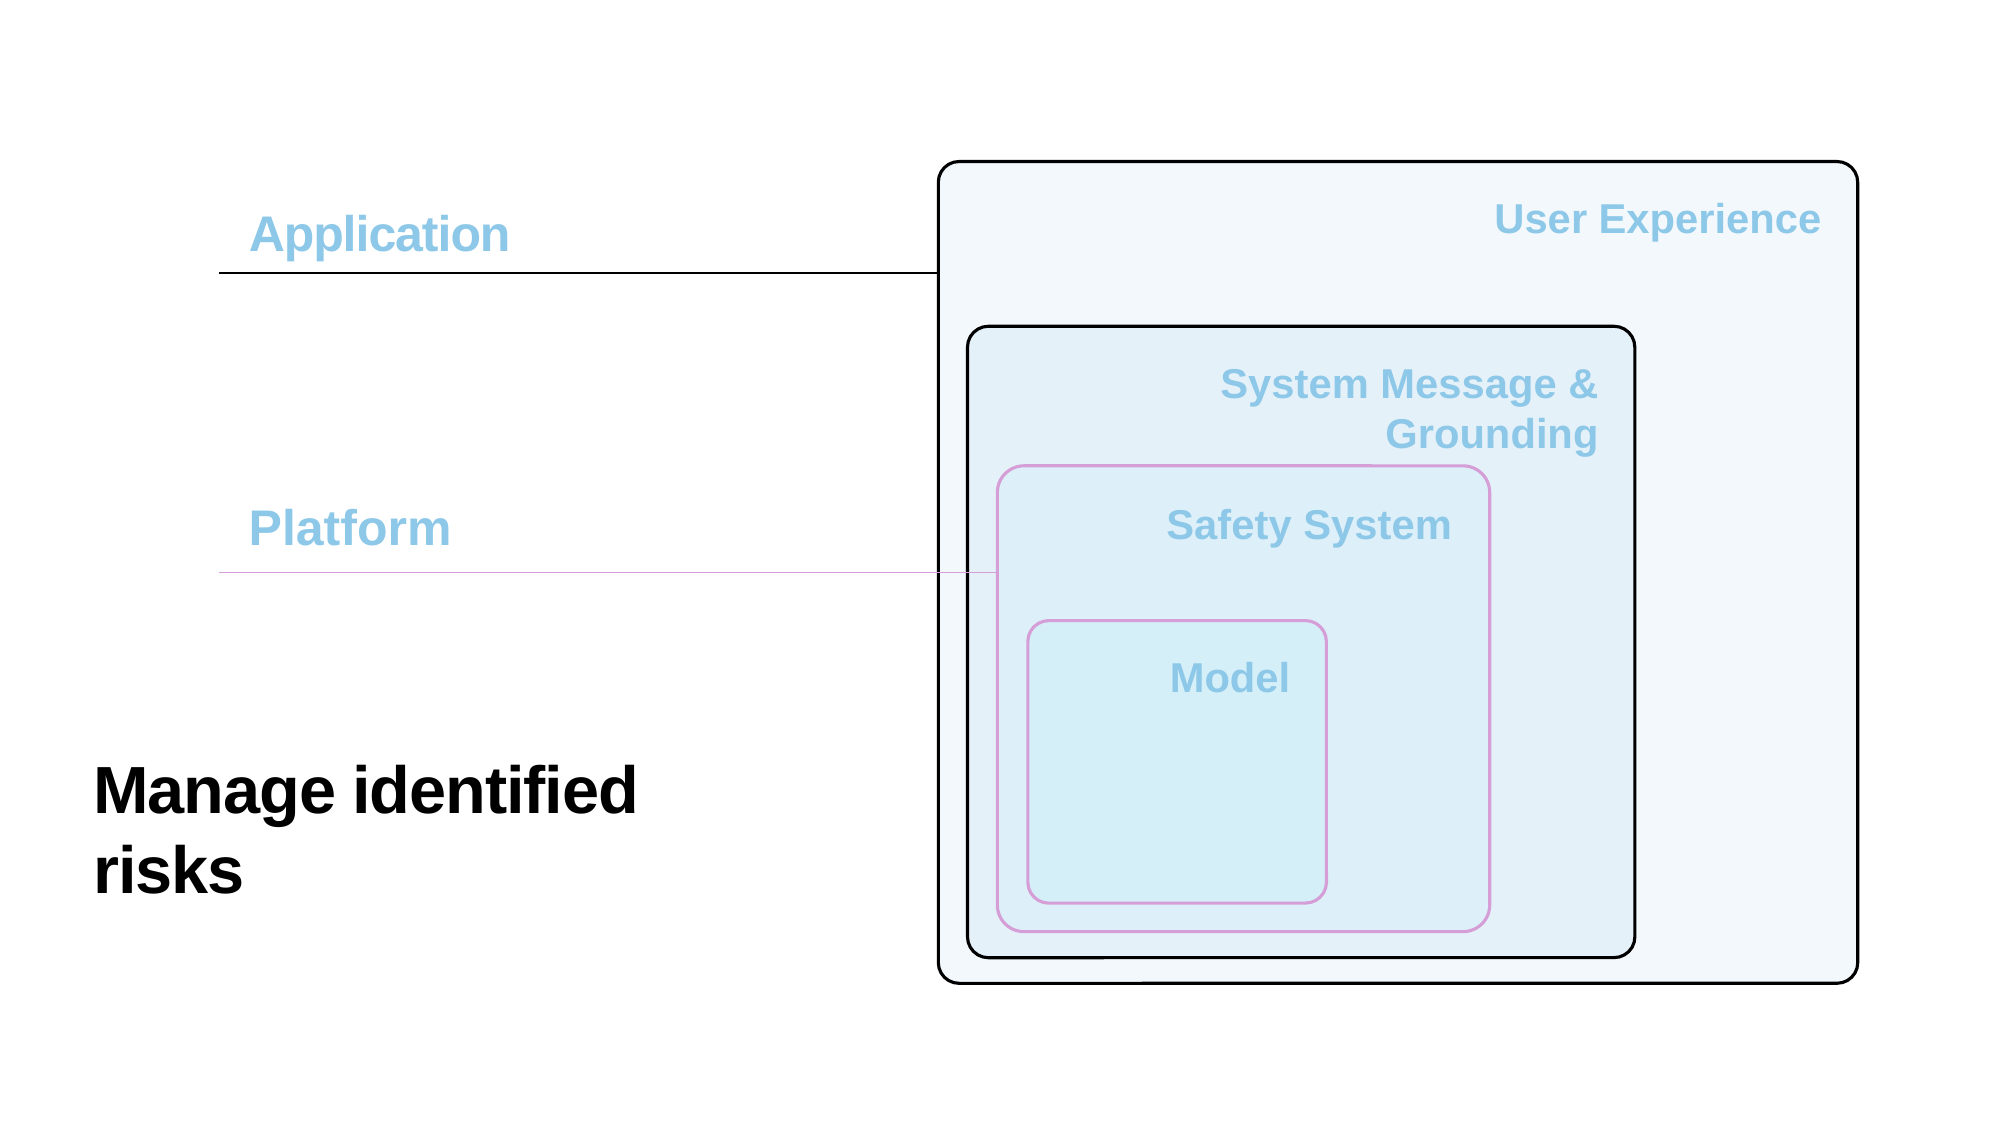

User Experience
Application
System Message & Grounding
Safety System
Platform
Model
# Manage identified risks